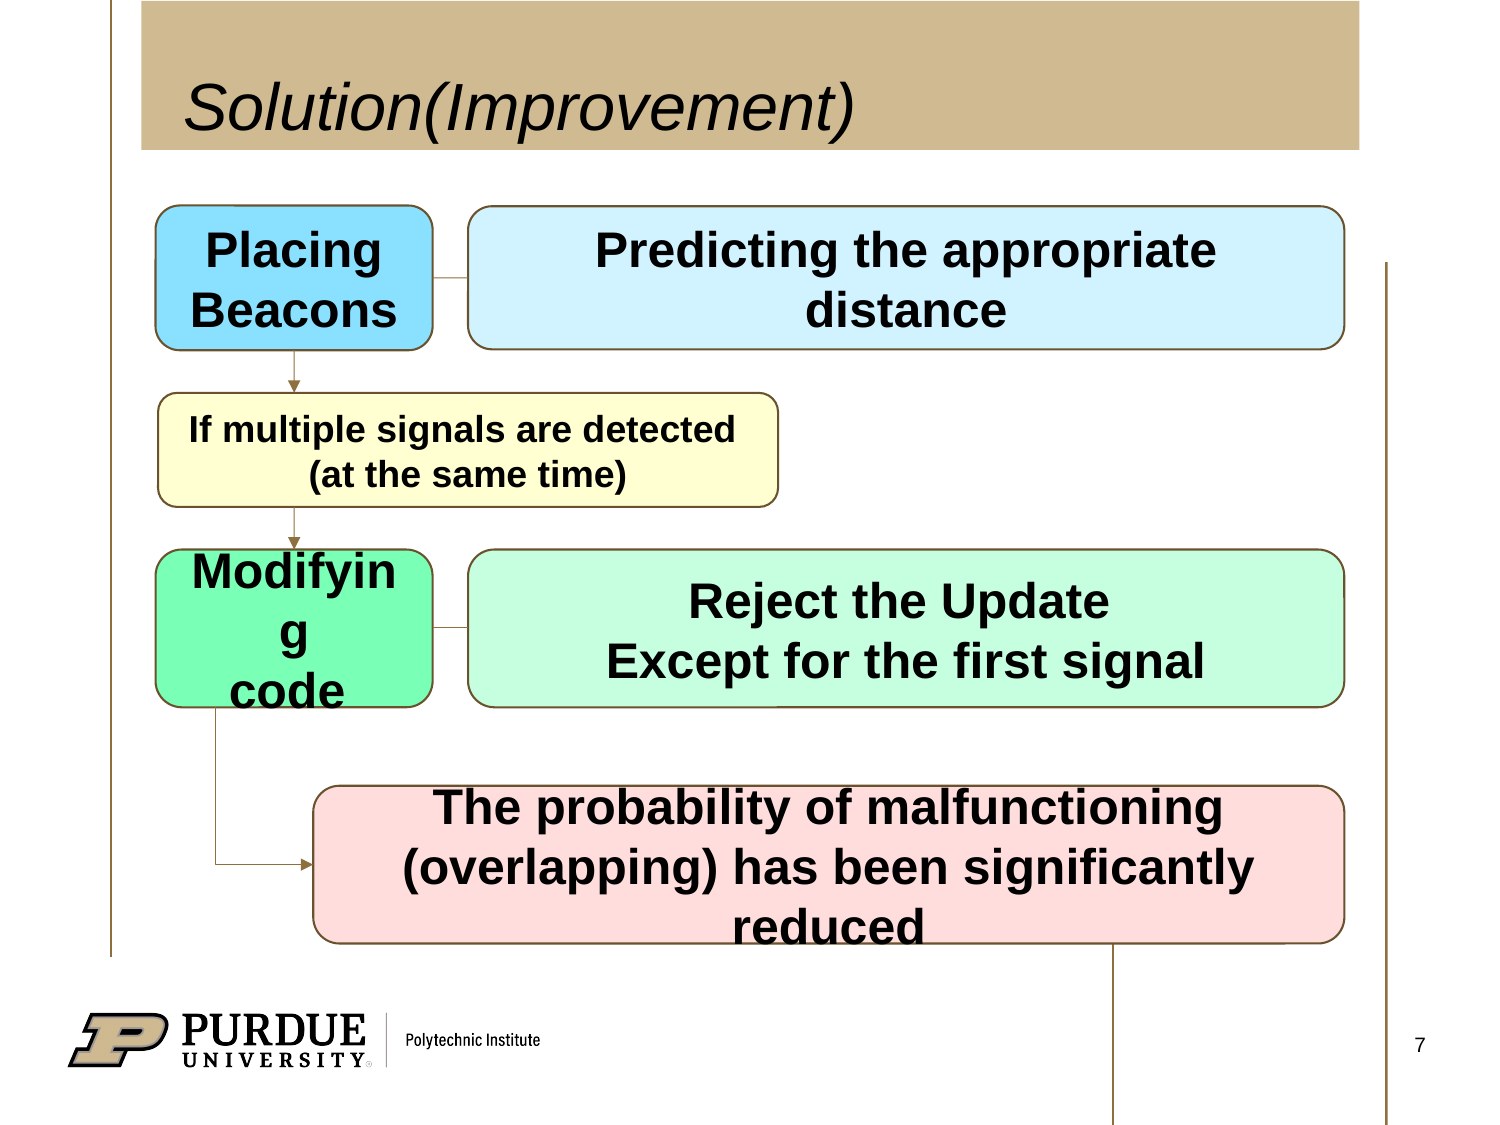

# Solution(Improvement)
Placing
Beacons
Predicting the appropriate distance
If multiple signals are detected
(at the same time)
Modifying
code
Reject the Update
Except for the first signal
The probability of malfunctioning (overlapping) has been significantly reduced
7